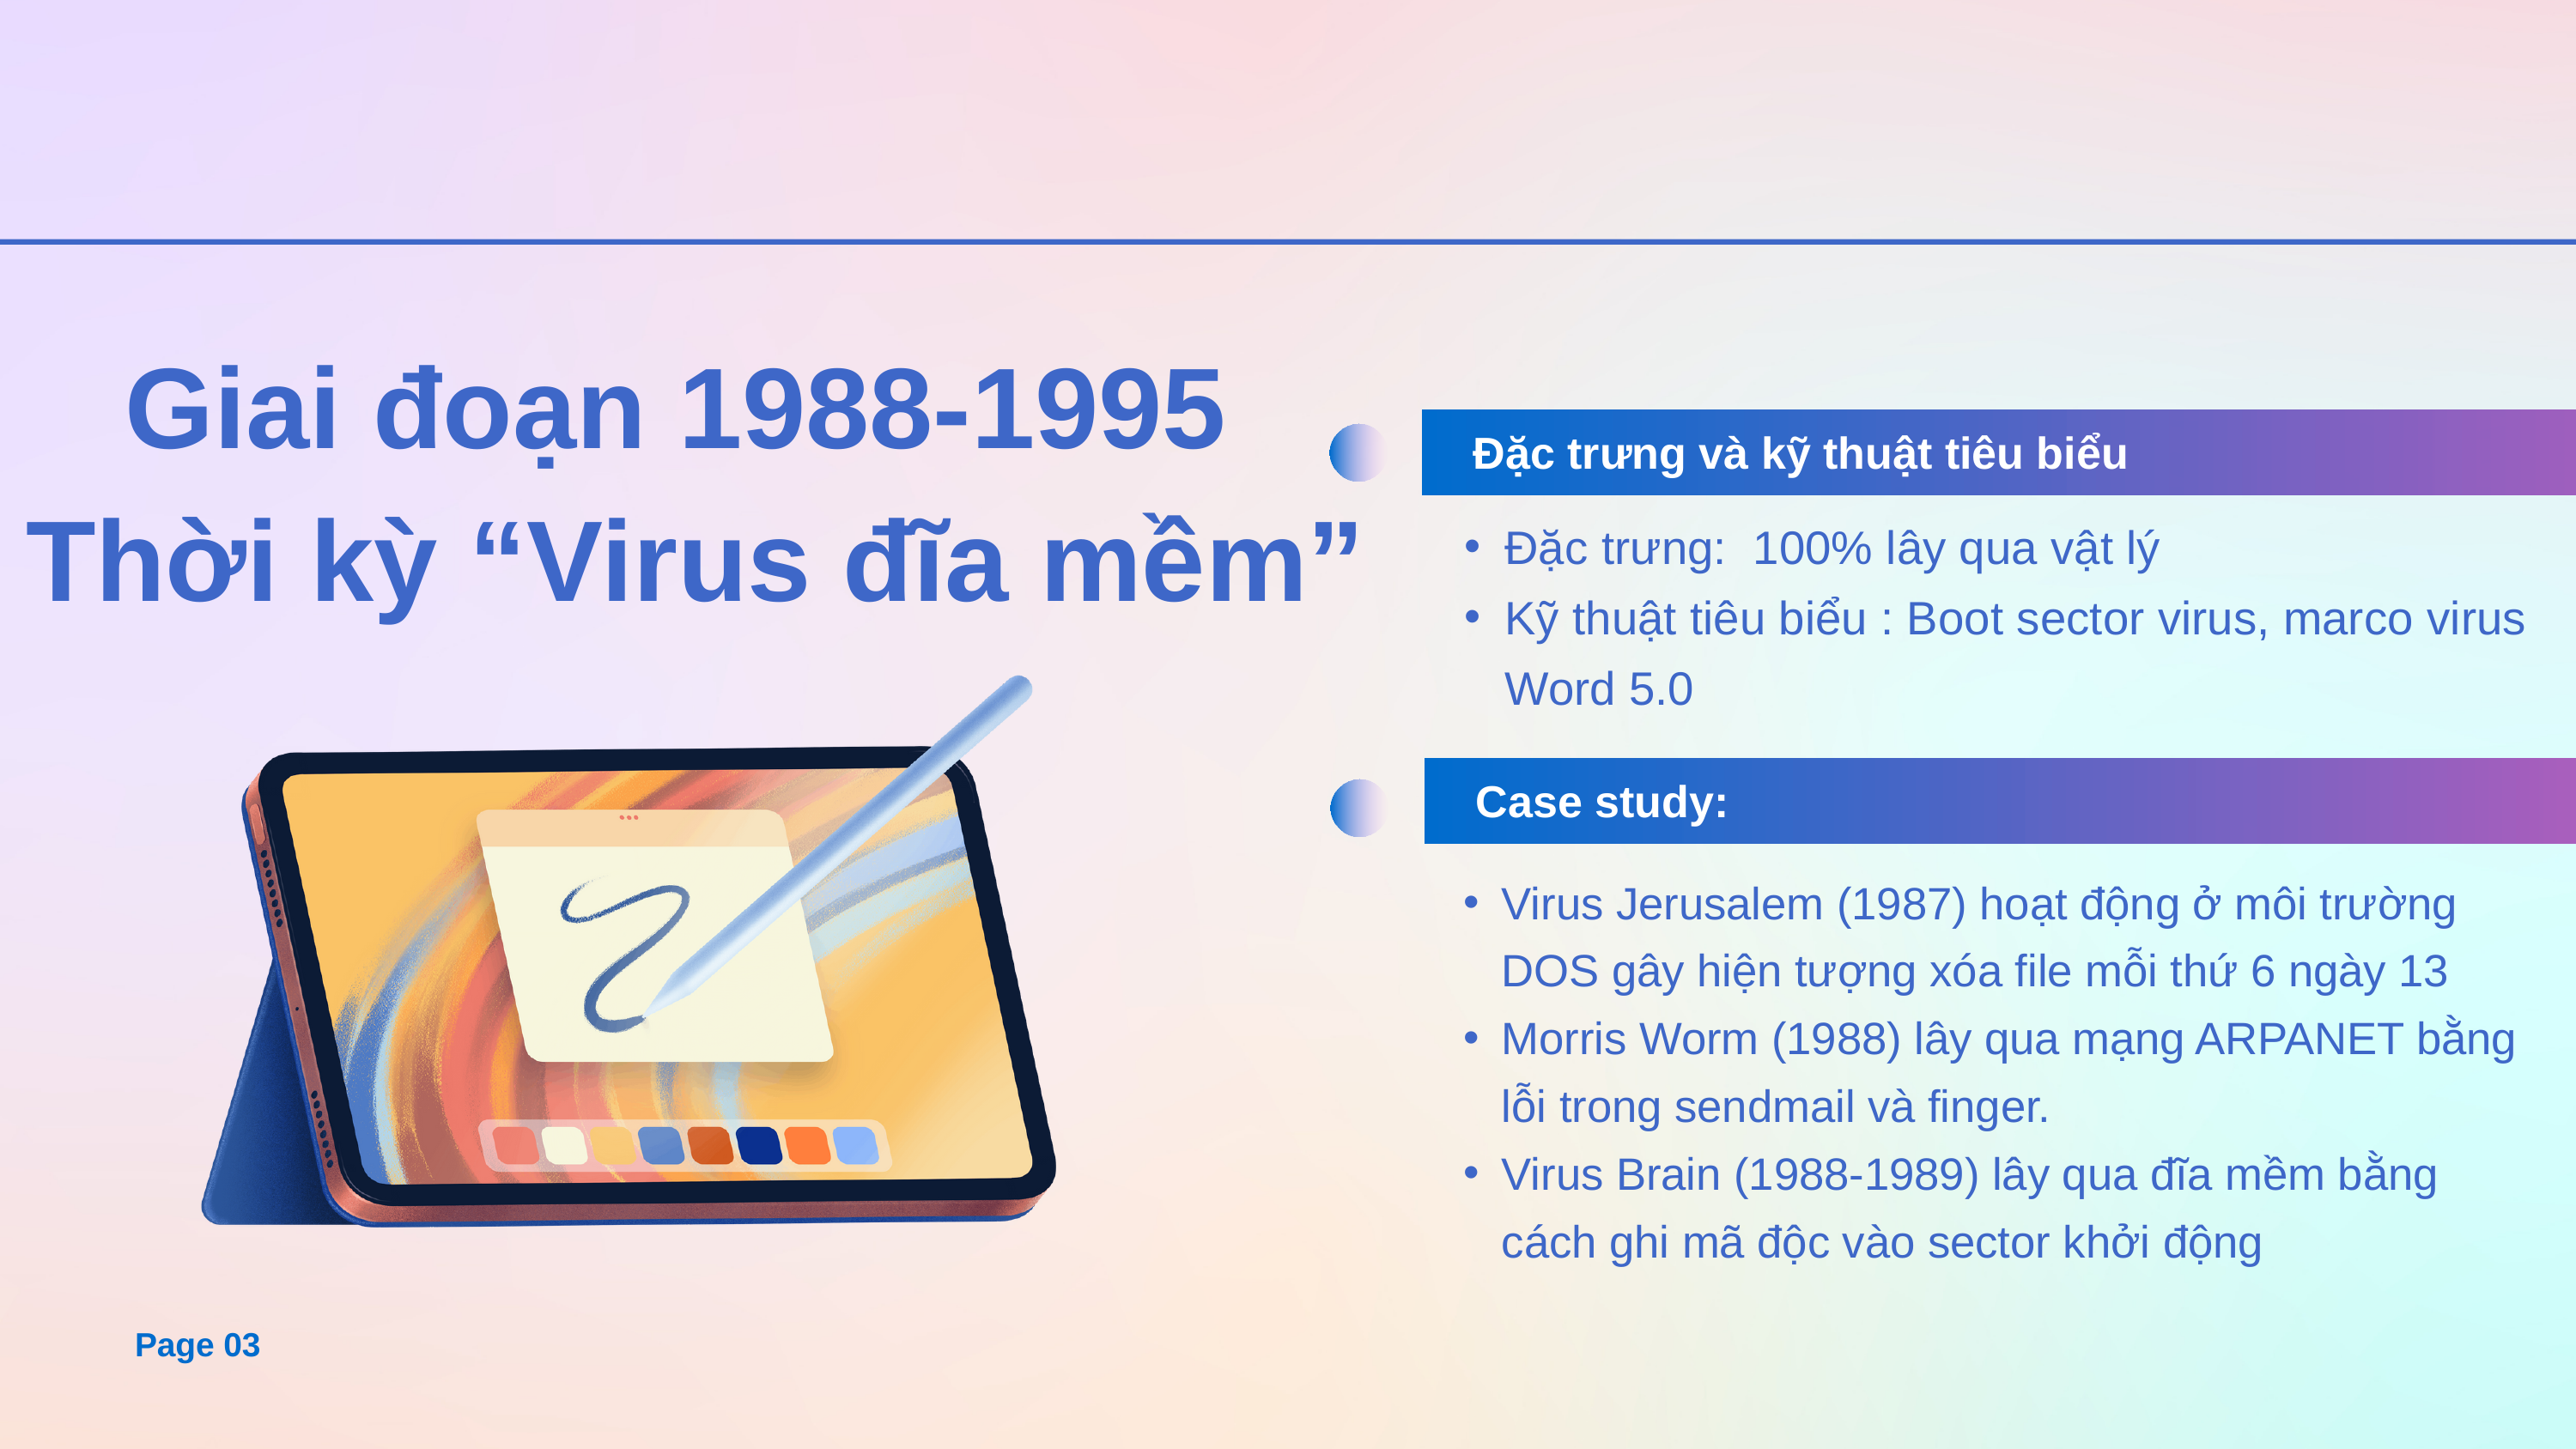

Giai đoạn 1988-1995

Đặc trưng và kỹ thuật tiêu biểu

Đặc trưng:  100% lây qua vật lý
Kỹ thuật tiêu biểu : Boot sector virus, marco virus Word 5.0
Thời kỳ “Virus đĩa mềm”

Case study:

Virus Jerusalem (1987) hoạt động ở môi trường DOS gây hiện tượng xóa file mỗi thứ 6 ngày 13
Morris Worm (1988) lây qua mạng ARPANET bằng lỗi trong sendmail và finger.
Virus Brain (1988-1989) lây qua đĩa mềm bằng cách ghi mã độc vào sector khởi động

Page 03